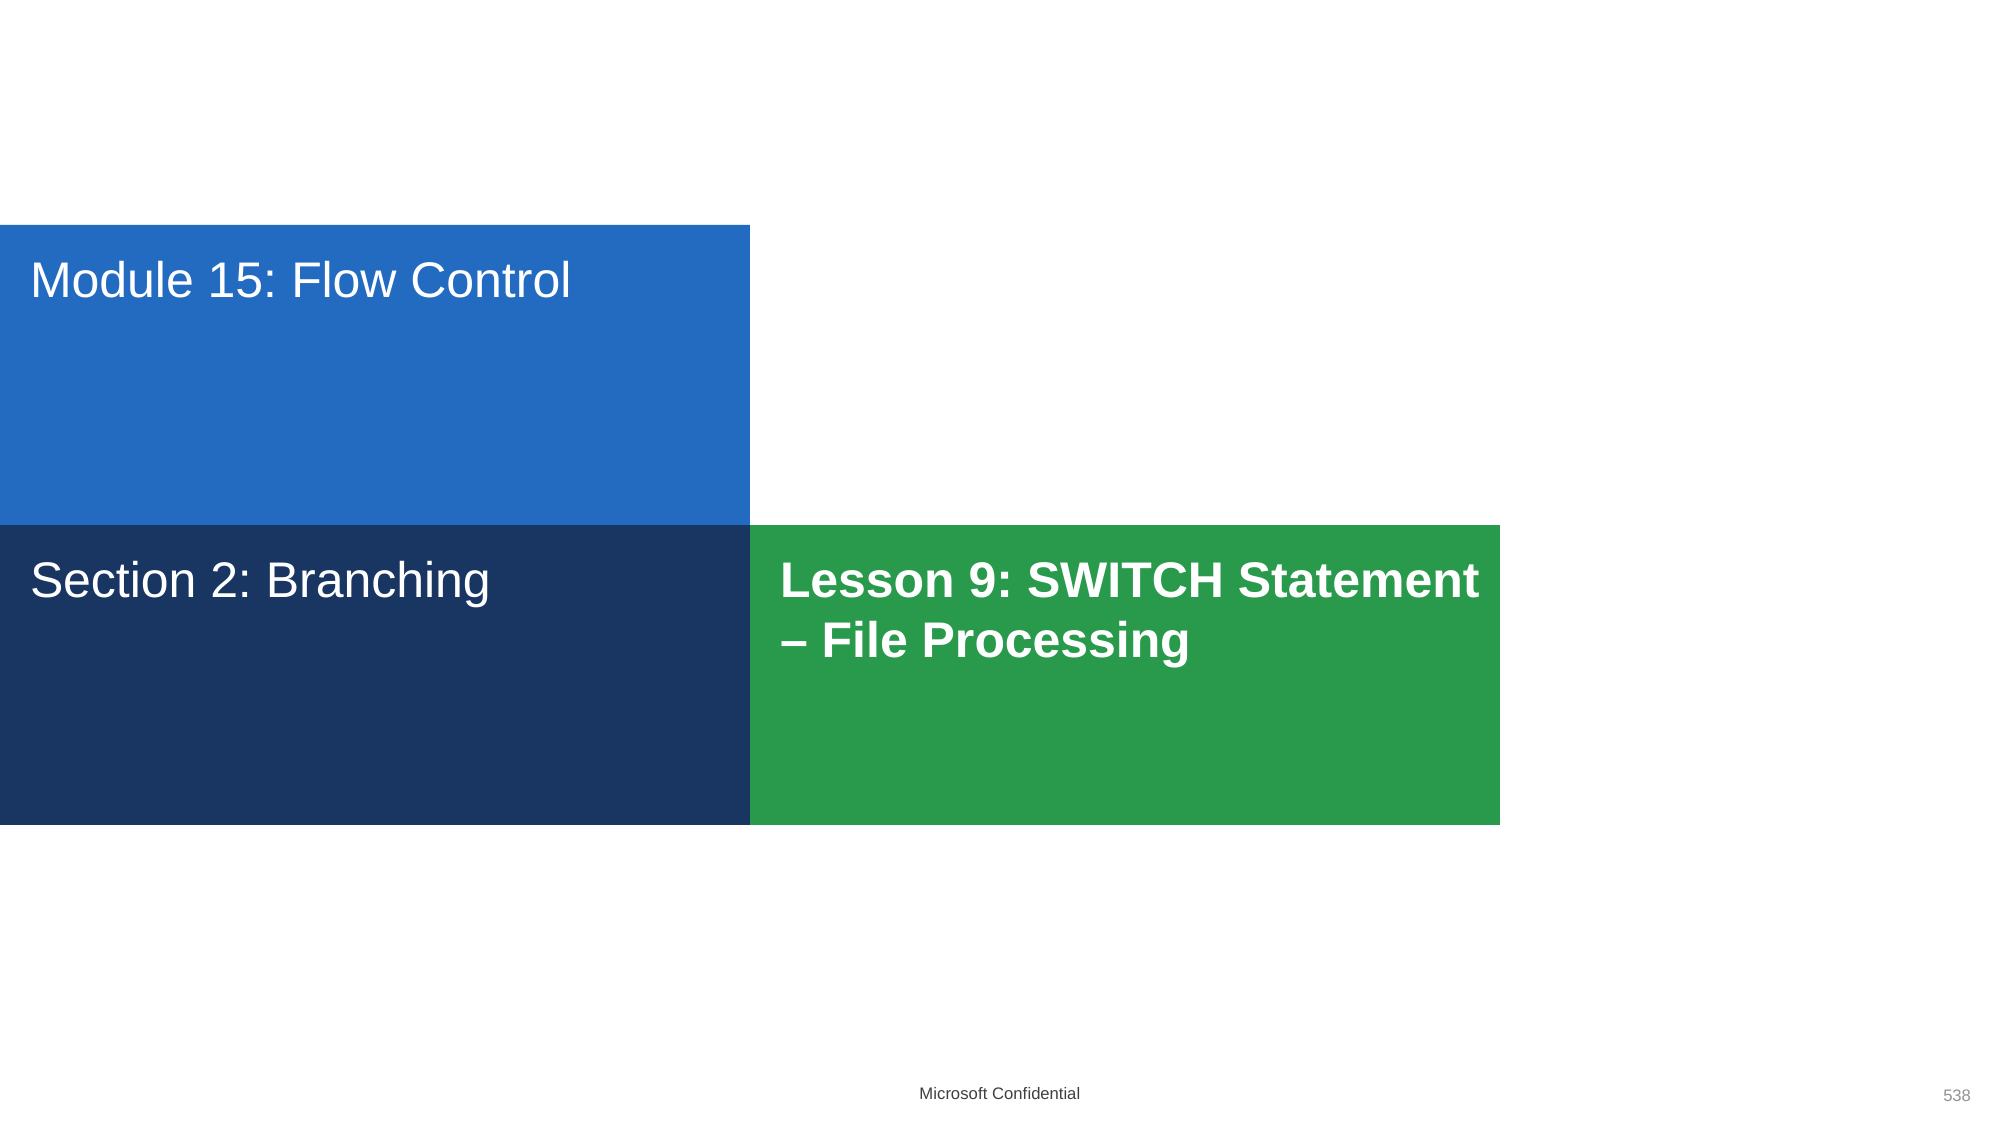

# Module 15: Flow Control
Section 2: Branching
Lesson 9: SWITCH Statement – File Processing
538